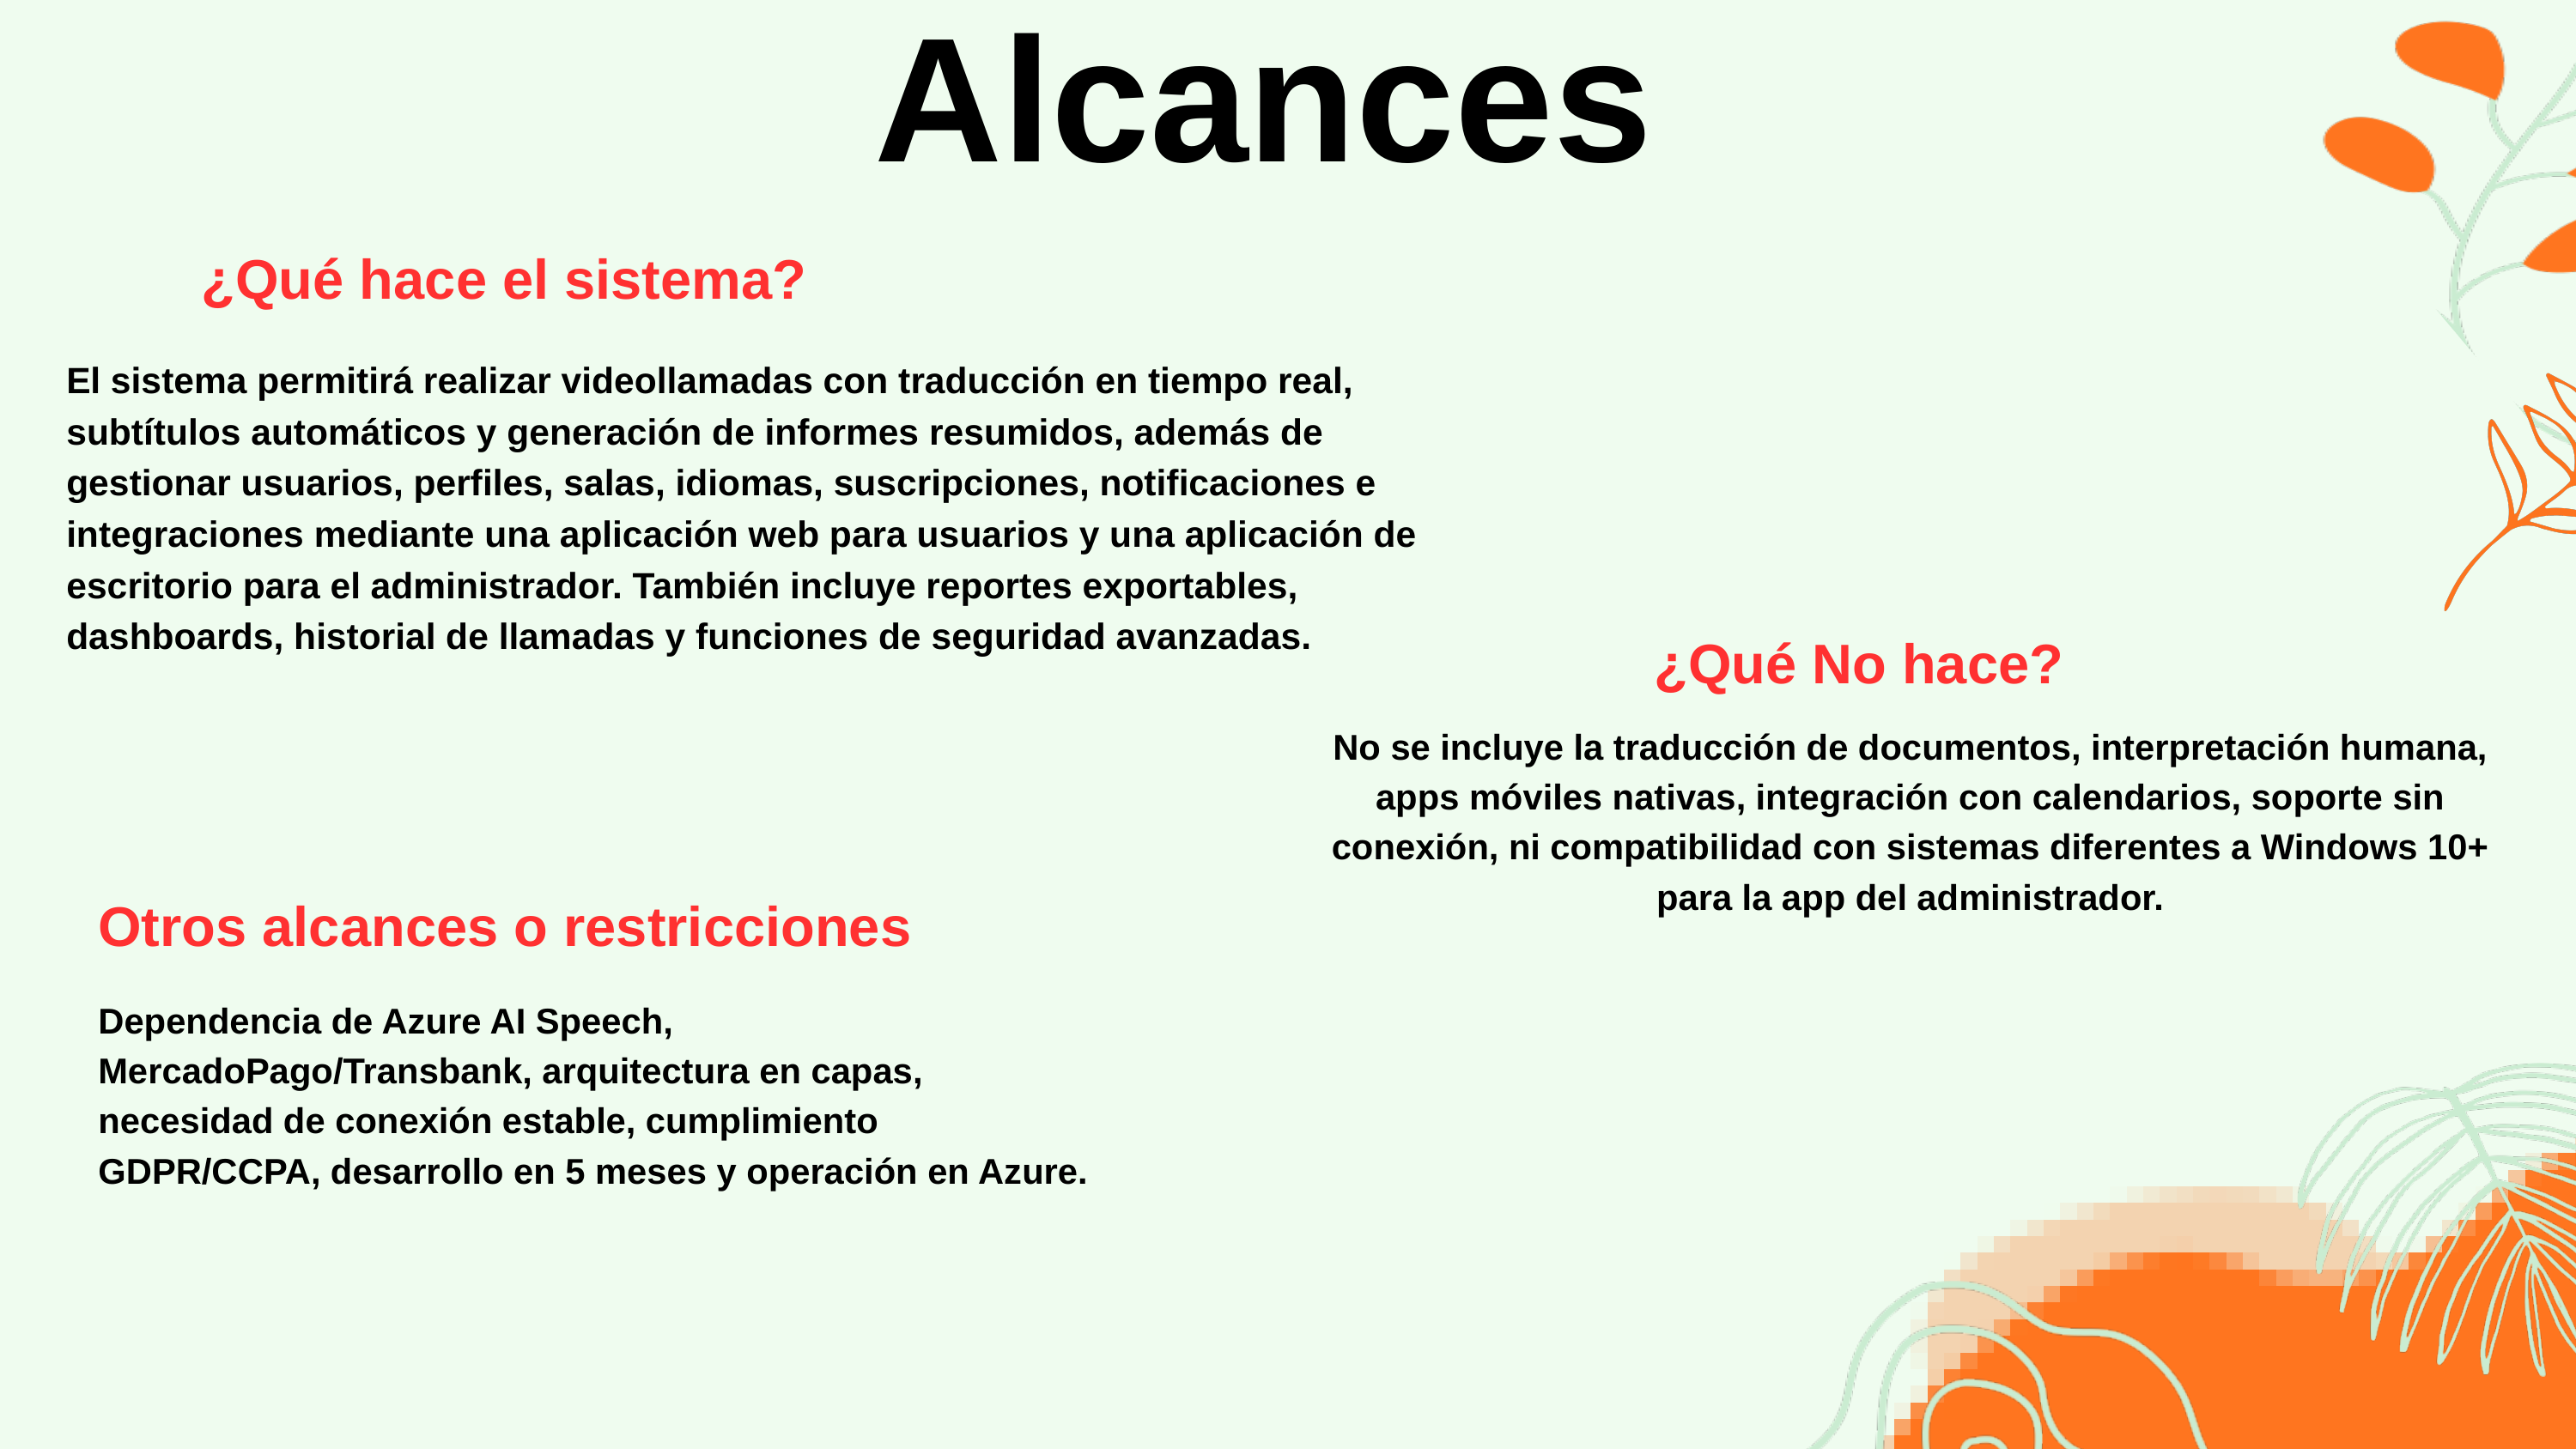

Alcances
¿Qué hace el sistema?

El sistema permitirá realizar videollamadas con traducción en tiempo real, subtítulos automáticos y generación de informes resumidos, además de gestionar usuarios, perfiles, salas, idiomas, suscripciones, notificaciones e integraciones mediante una aplicación web para usuarios y una aplicación de escritorio para el administrador. También incluye reportes exportables, dashboards, historial de llamadas y funciones de seguridad avanzadas.
¿Qué No hace?
No se incluye la traducción de documentos, interpretación humana, apps móviles nativas, integración con calendarios, soporte sin conexión, ni compatibilidad con sistemas diferentes a Windows 10+ para la app del administrador.
Otros alcances o restricciones
Dependencia de Azure AI Speech, MercadoPago/Transbank, arquitectura en capas, necesidad de conexión estable, cumplimiento GDPR/CCPA, desarrollo en 5 meses y operación en Azure.